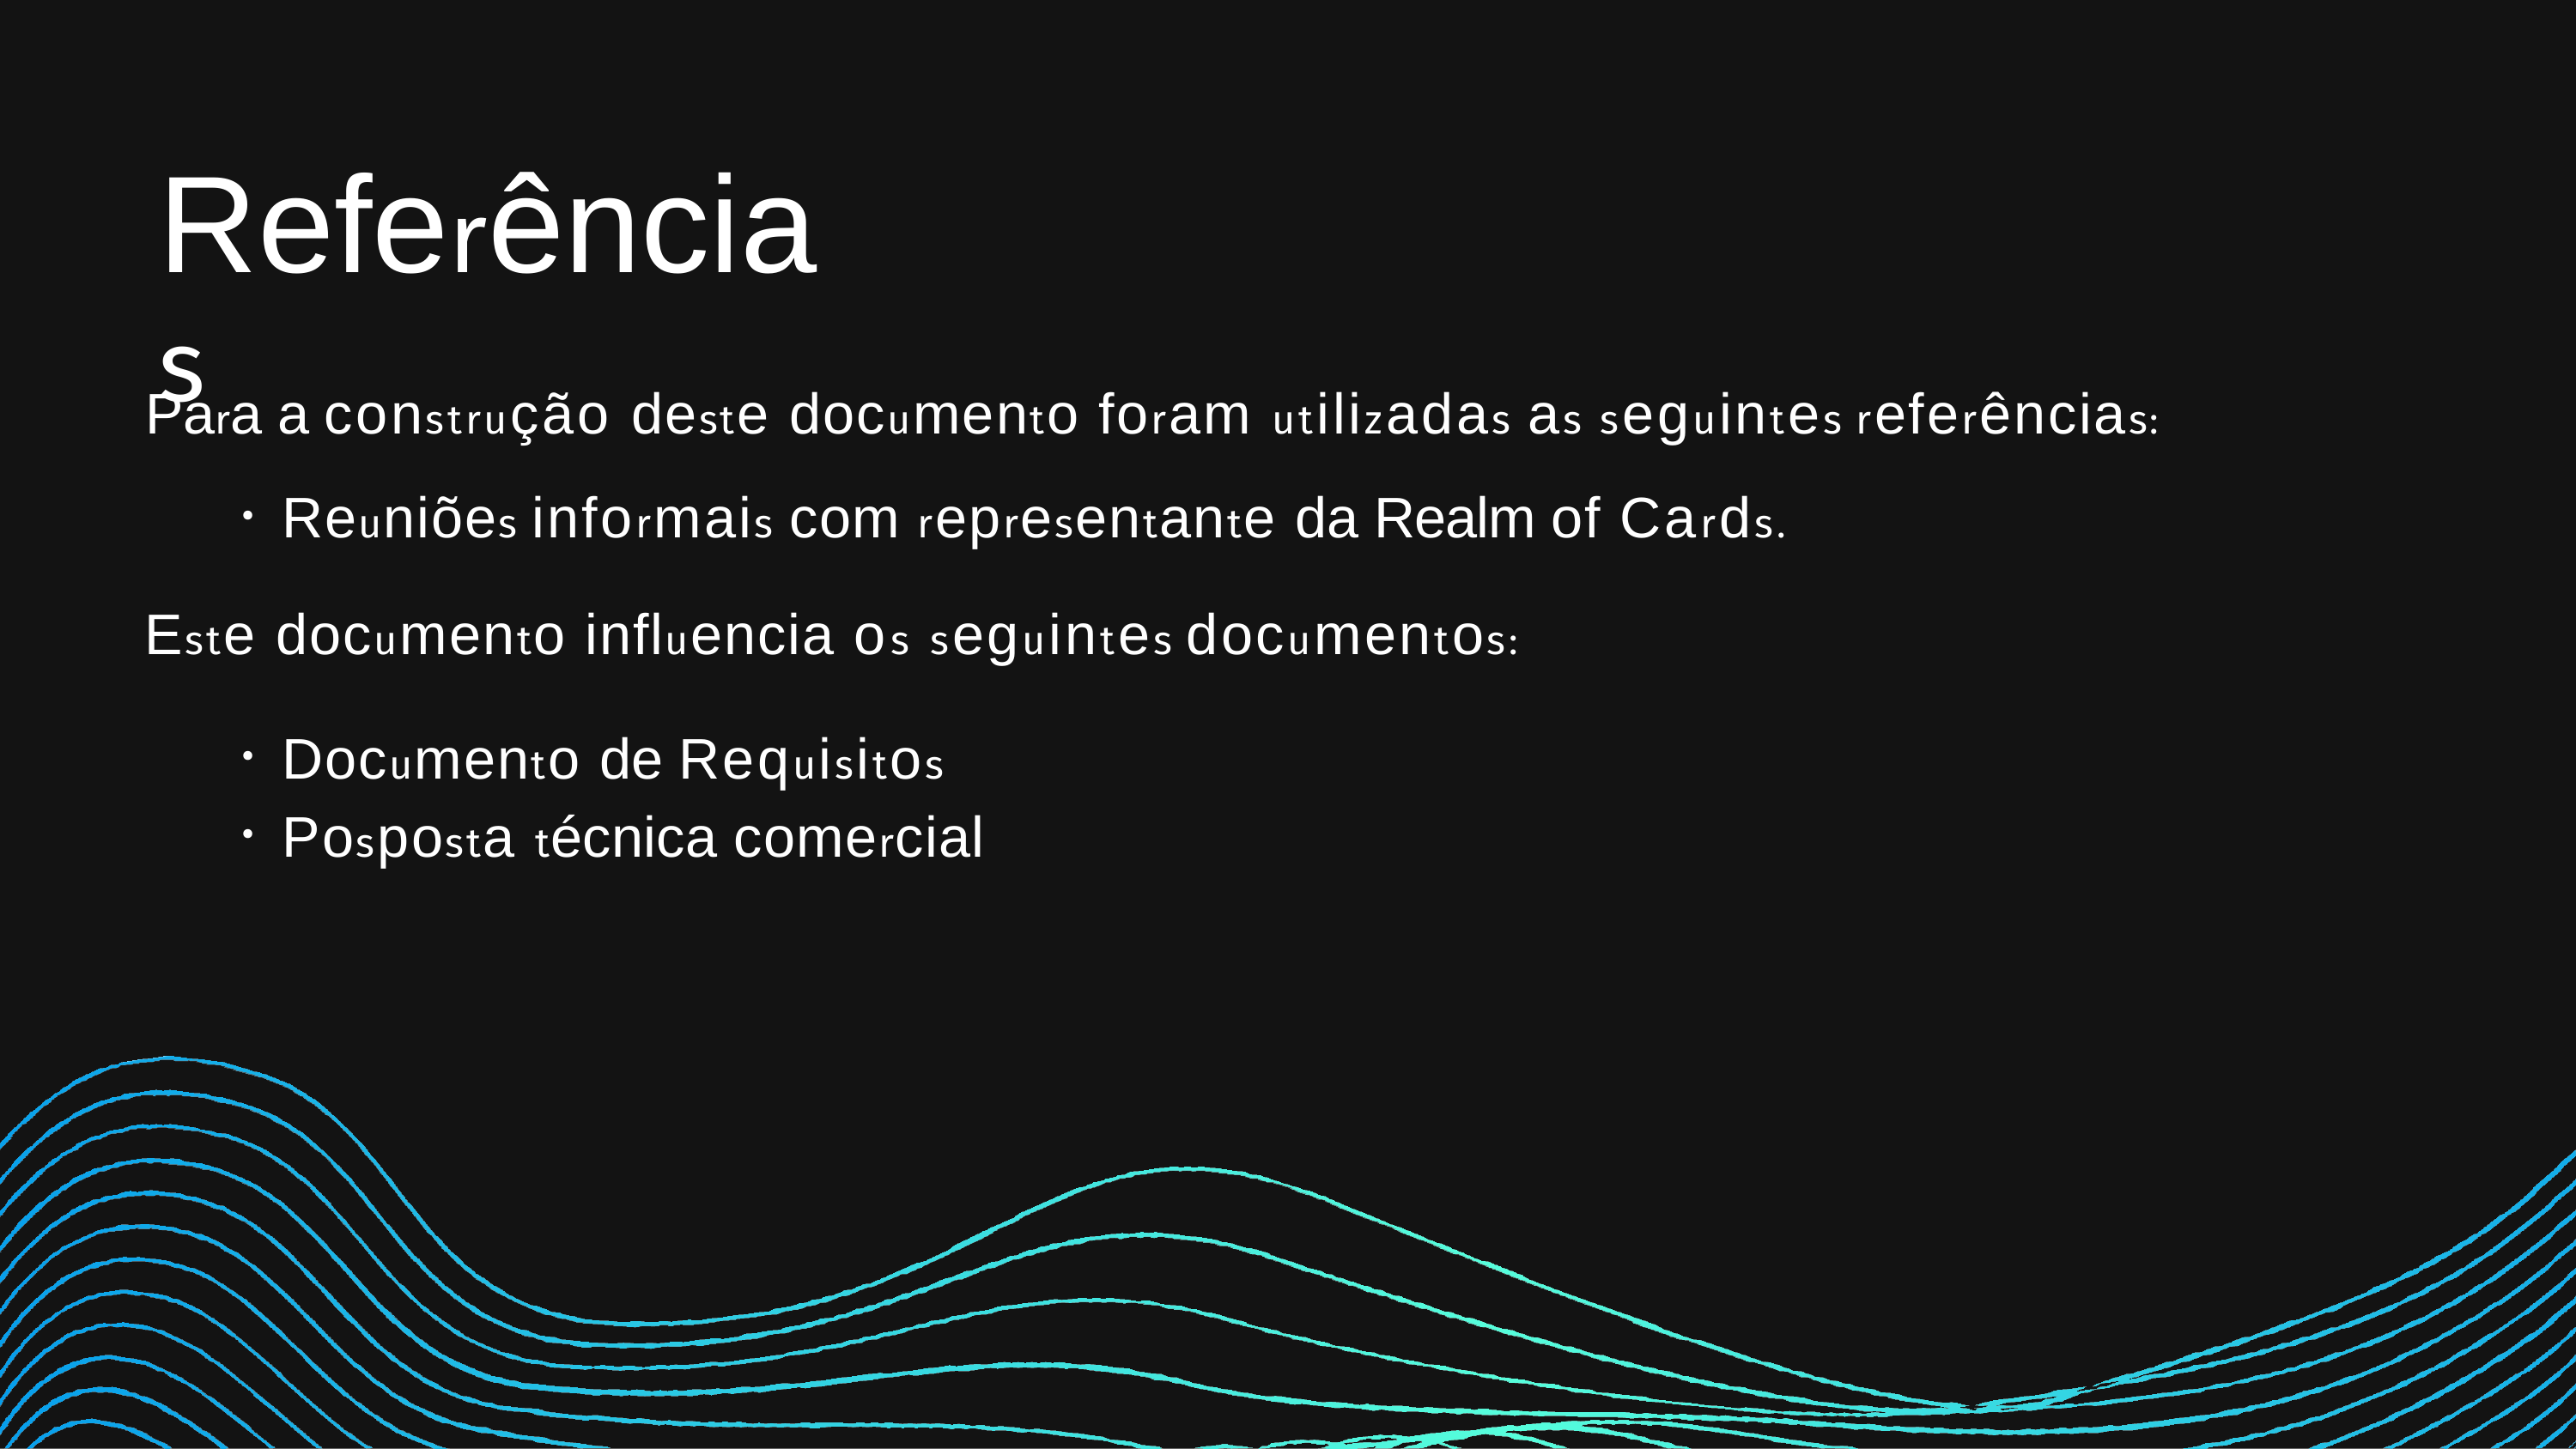

# Referências
Para a construção deste documento foram utilizadas as seguintes referências:
Reuniões informais com representante da Realm of Cards.
Este documento influencia os seguintes documentos:

Documento de Requisitos
Posposta técnica comercial